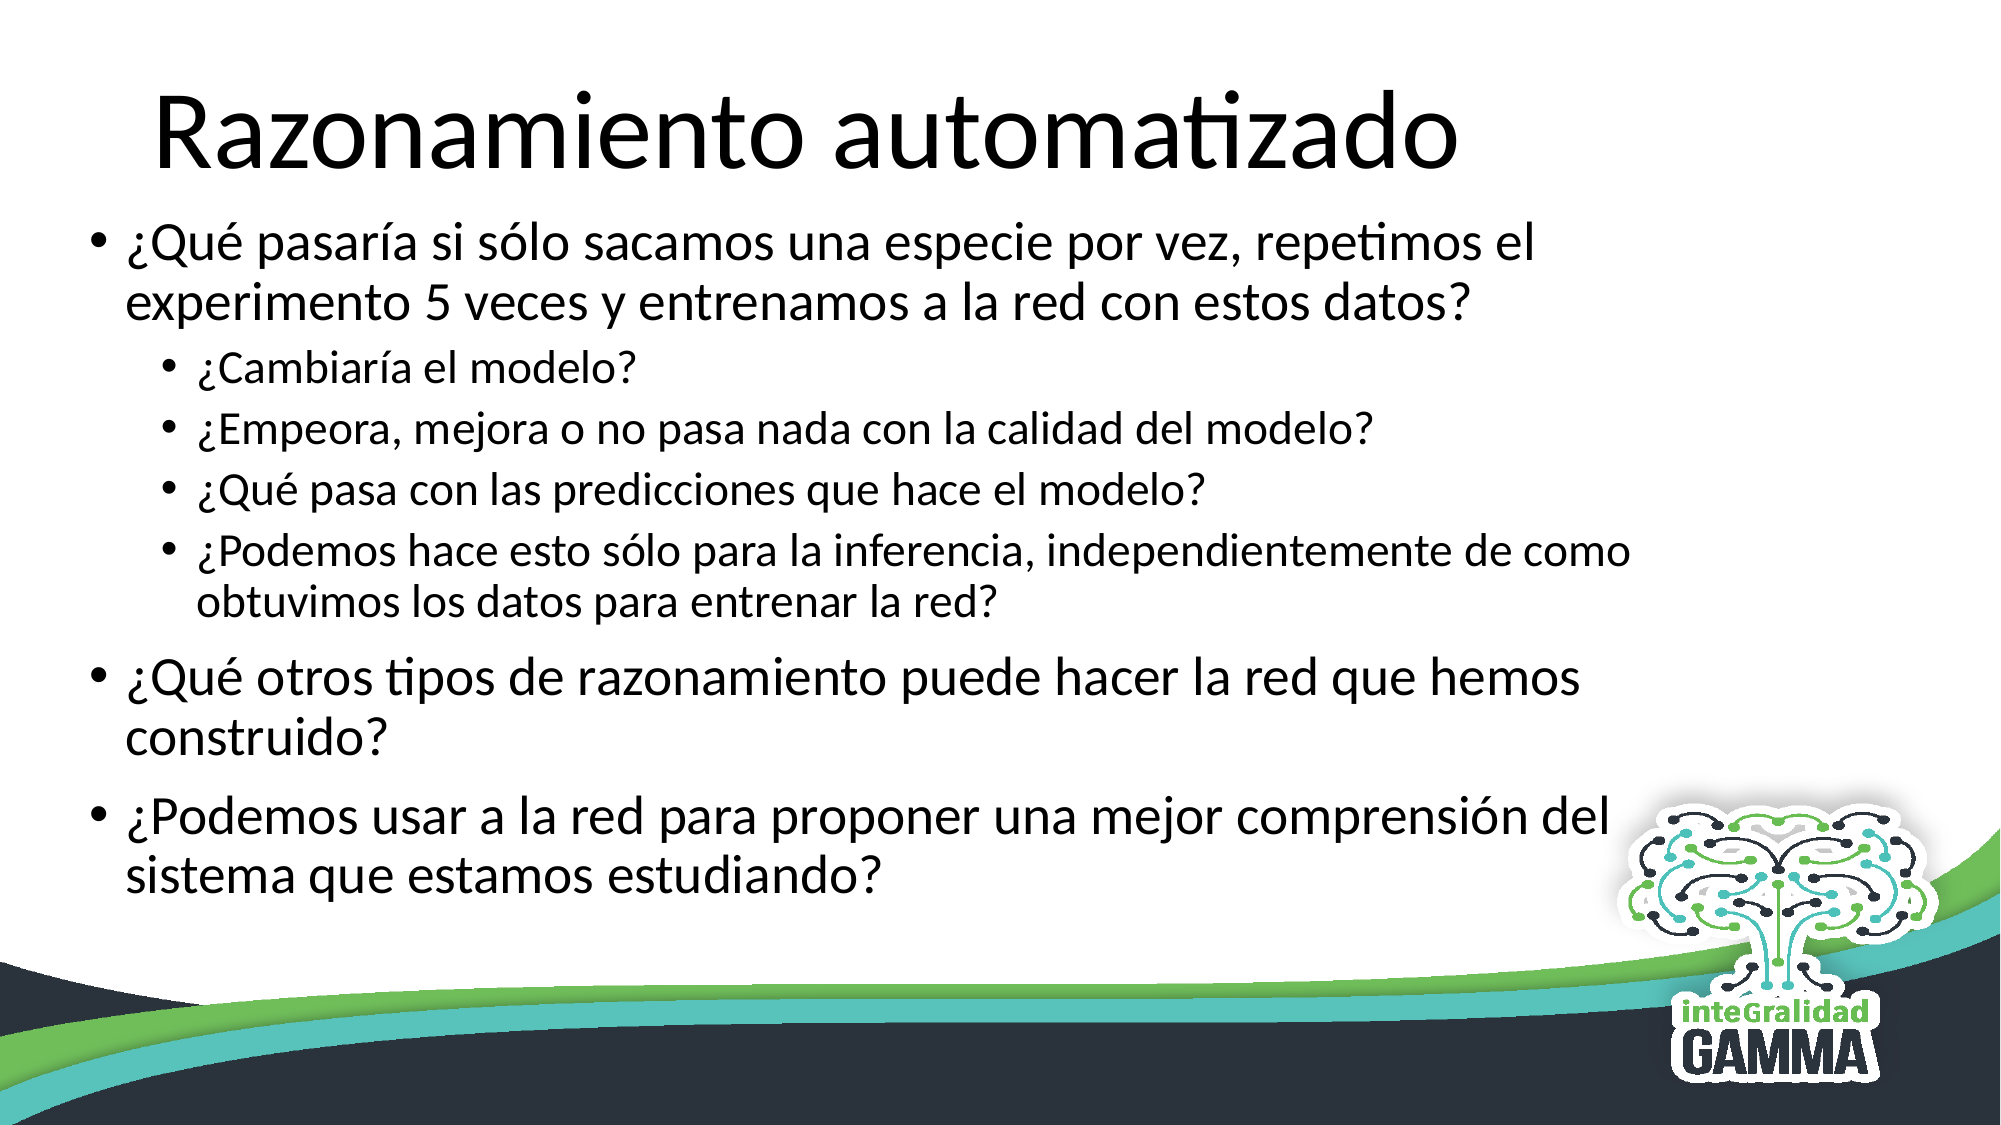

# Razonamiento automatizado
¿Qué pasaría si sólo sacamos una especie por vez, repetimos el experimento 5 veces y entrenamos a la red con estos datos?
¿Cambiaría el modelo?
¿Empeora, mejora o no pasa nada con la calidad del modelo?
¿Qué pasa con las predicciones que hace el modelo?
¿Podemos hace esto sólo para la inferencia, independientemente de como obtuvimos los datos para entrenar la red?
¿Qué otros tipos de razonamiento puede hacer la red que hemos construido?
¿Podemos usar a la red para proponer una mejor comprensión del sistema que estamos estudiando?